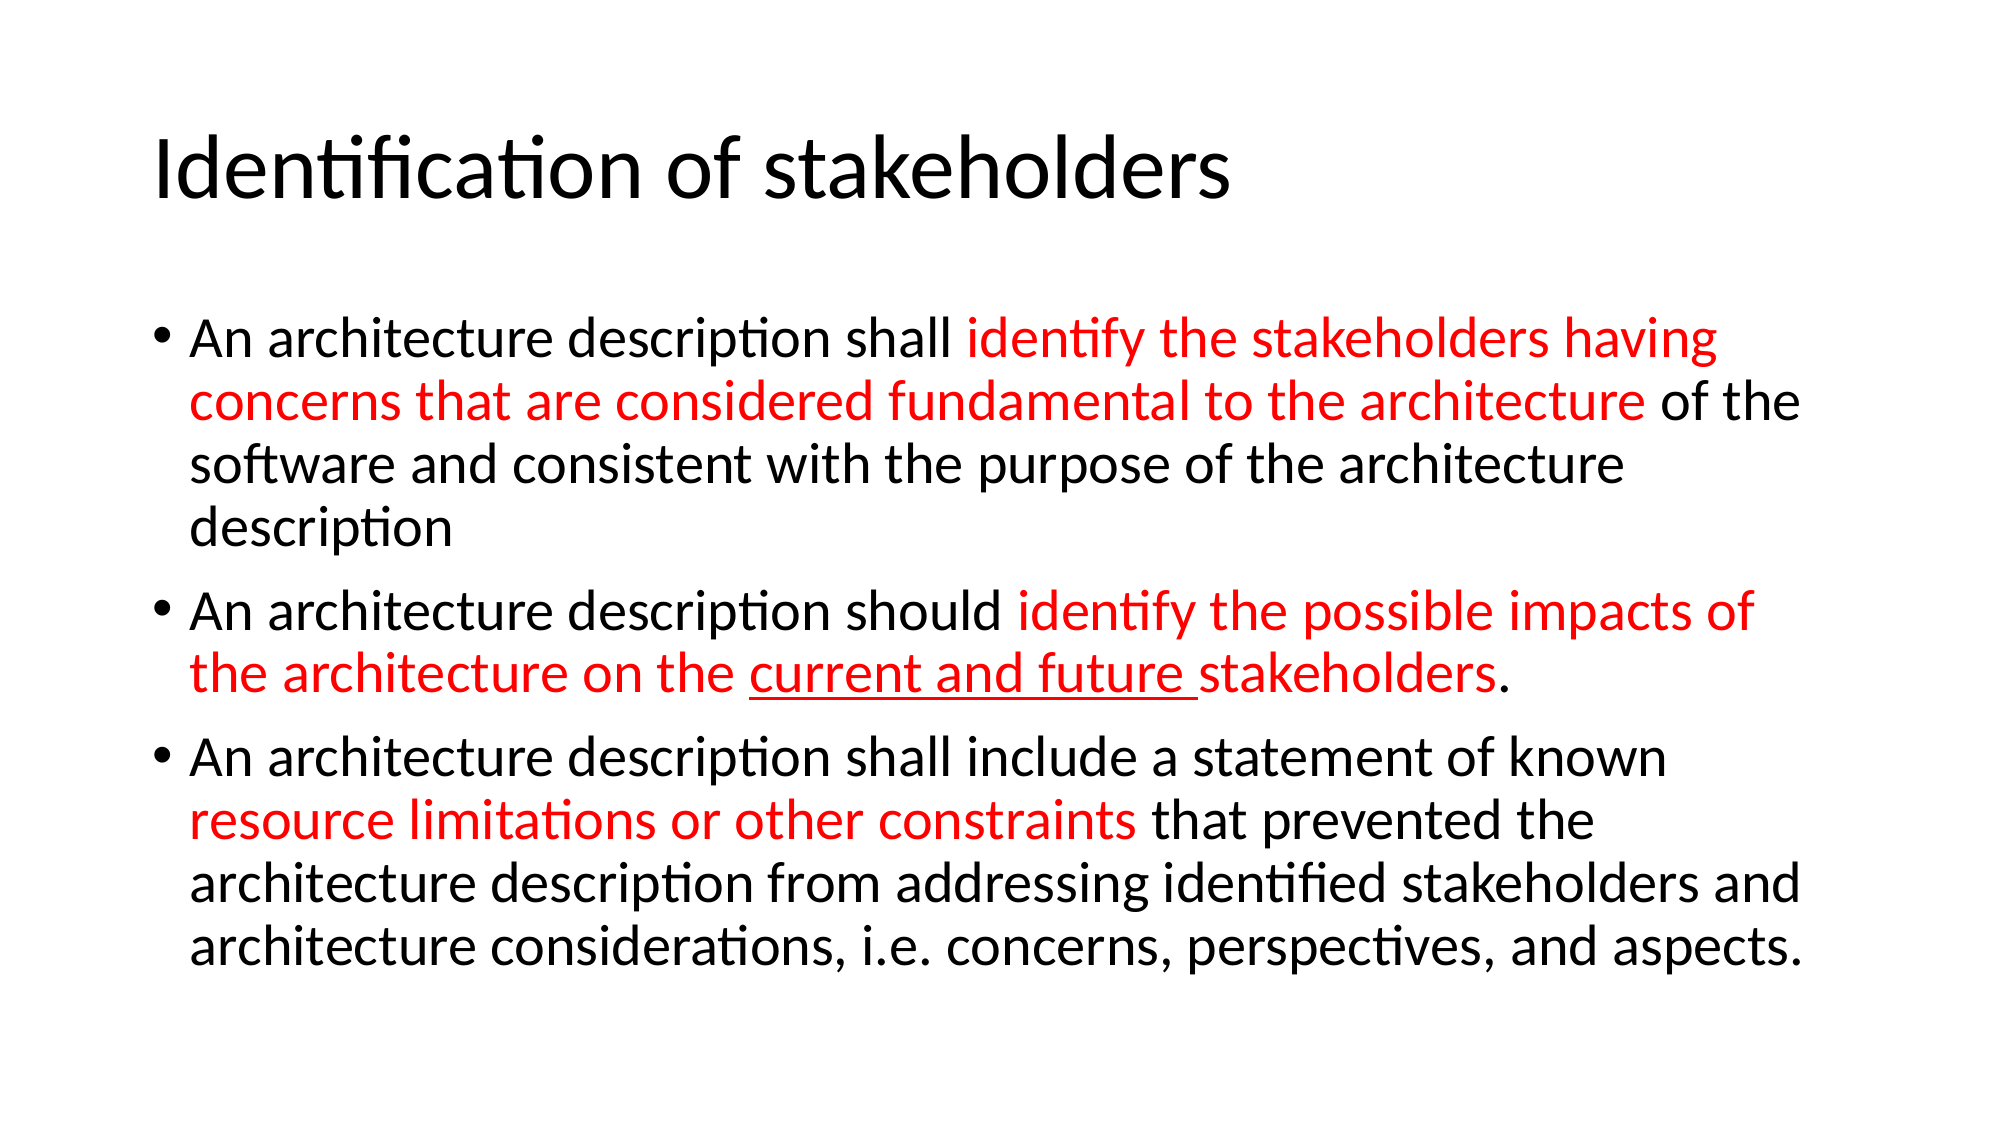

# Identification of stakeholders
An architecture description shall identify the stakeholders having concerns that are considered fundamental to the architecture of the software and consistent with the purpose of the architecture description
An architecture description should identify the possible impacts of the architecture on the current and future stakeholders.
An architecture description shall include a statement of known resource limitations or other constraints that prevented the architecture description from addressing identified stakeholders and architecture considerations, i.e. concerns, perspectives, and aspects.